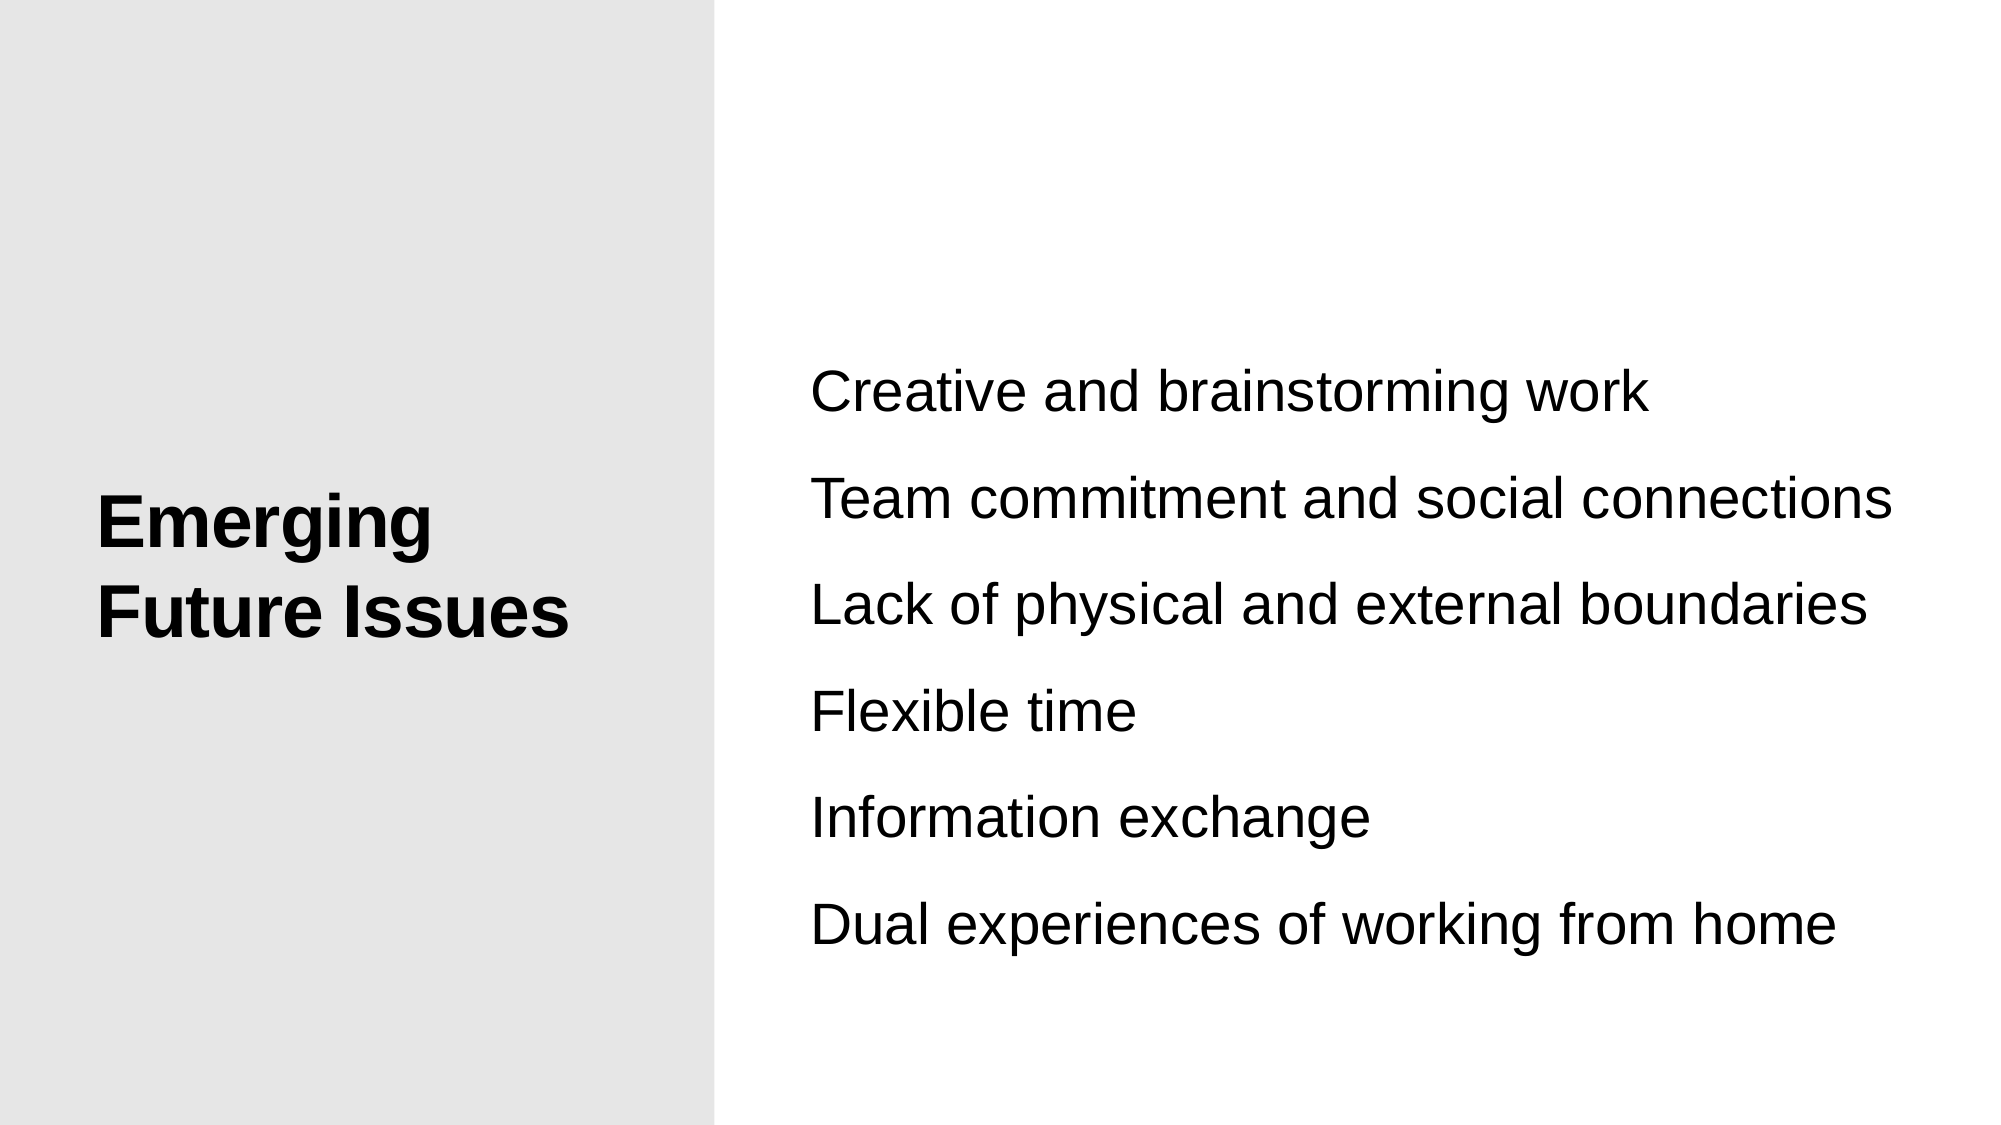

# Emerging Future Issues

Creative and brainstorming work
Team commitment and social connections
Lack of physical and external boundaries
Flexible time
Information exchange
Dual experiences of working from home